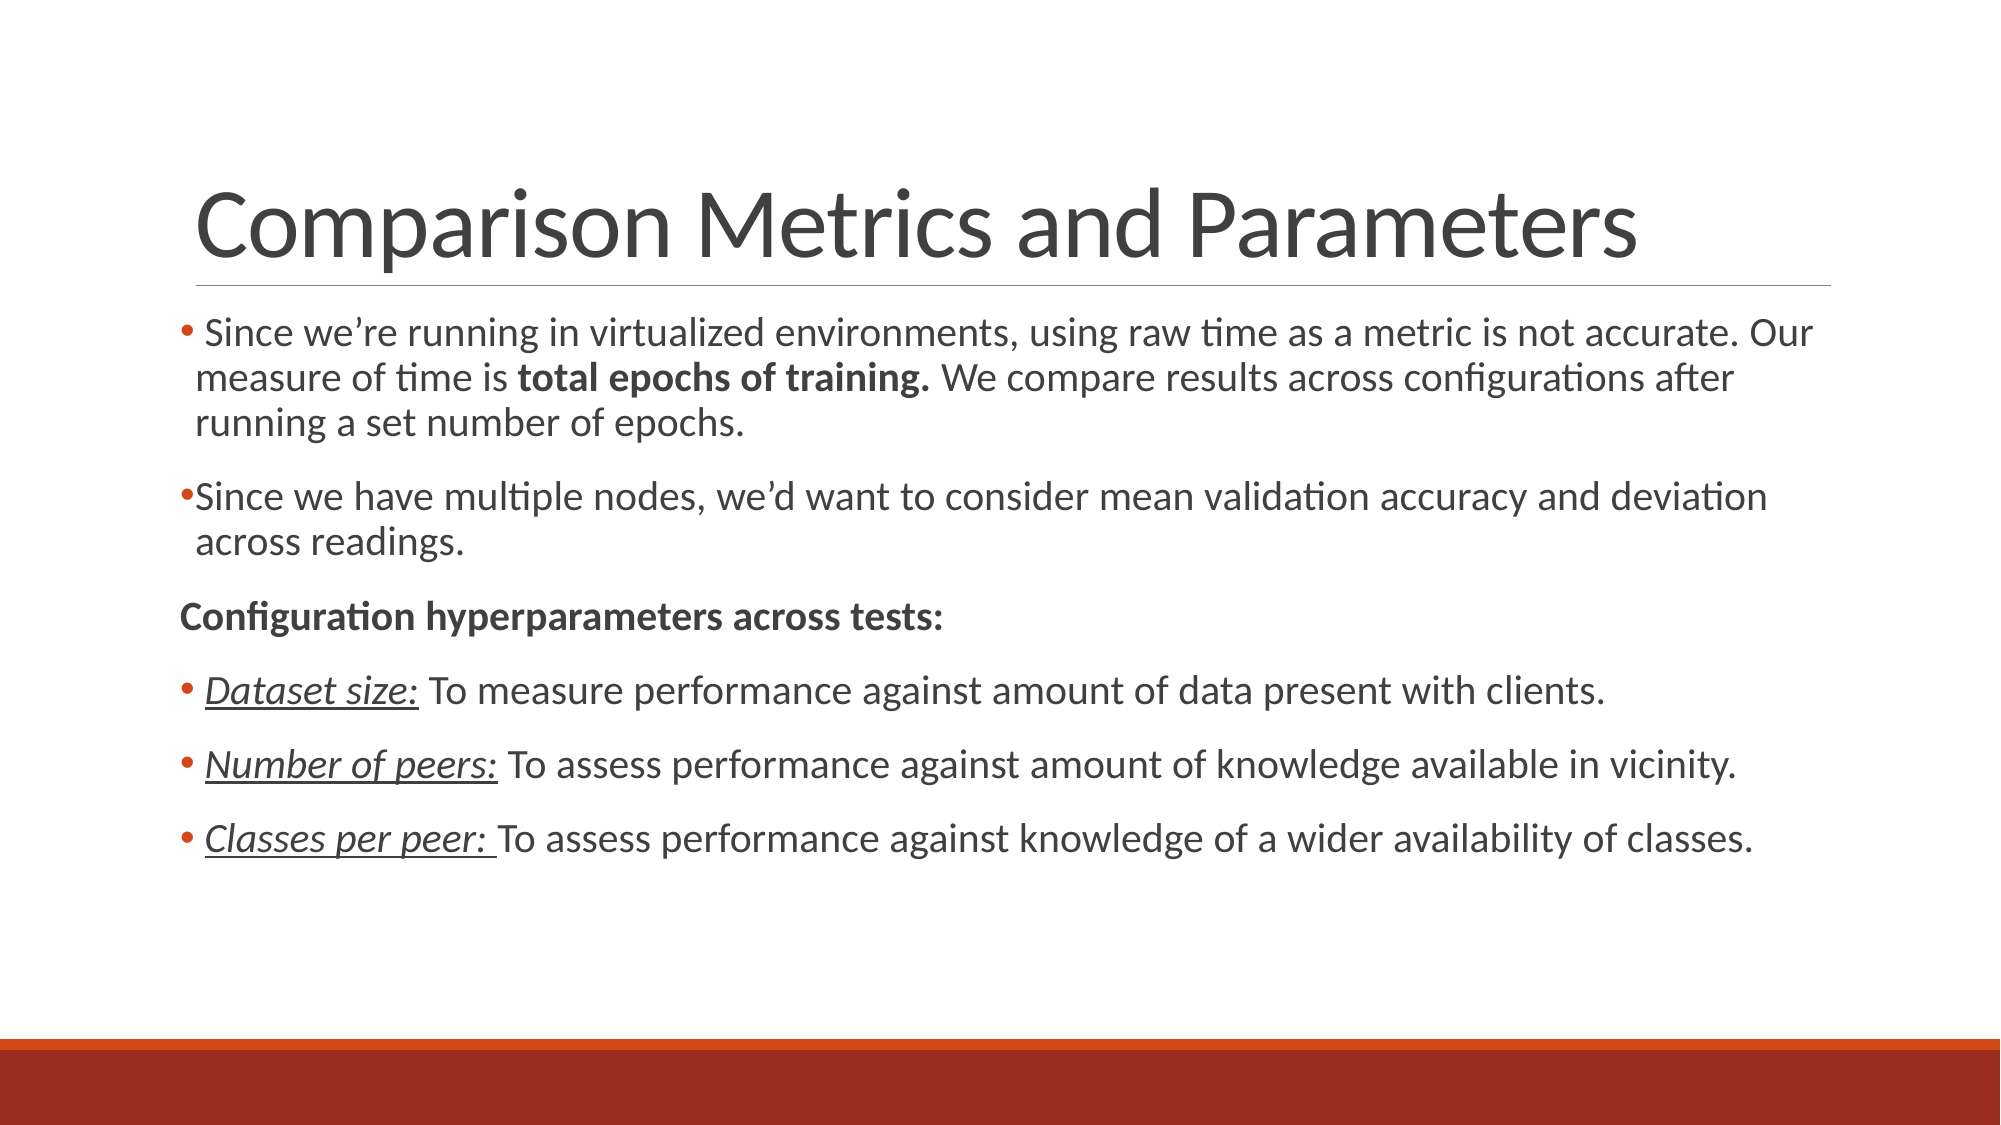

# Comparison Metrics and Parameters
 Since we’re running in virtualized environments, using raw time as a metric is not accurate. Our measure of time is total epochs of training. We compare results across configurations after running a set number of epochs.
Since we have multiple nodes, we’d want to consider mean validation accuracy and deviation across readings.
Configuration hyperparameters across tests:
 Dataset size: To measure performance against amount of data present with clients.
 Number of peers: To assess performance against amount of knowledge available in vicinity.
 Classes per peer: To assess performance against knowledge of a wider availability of classes.